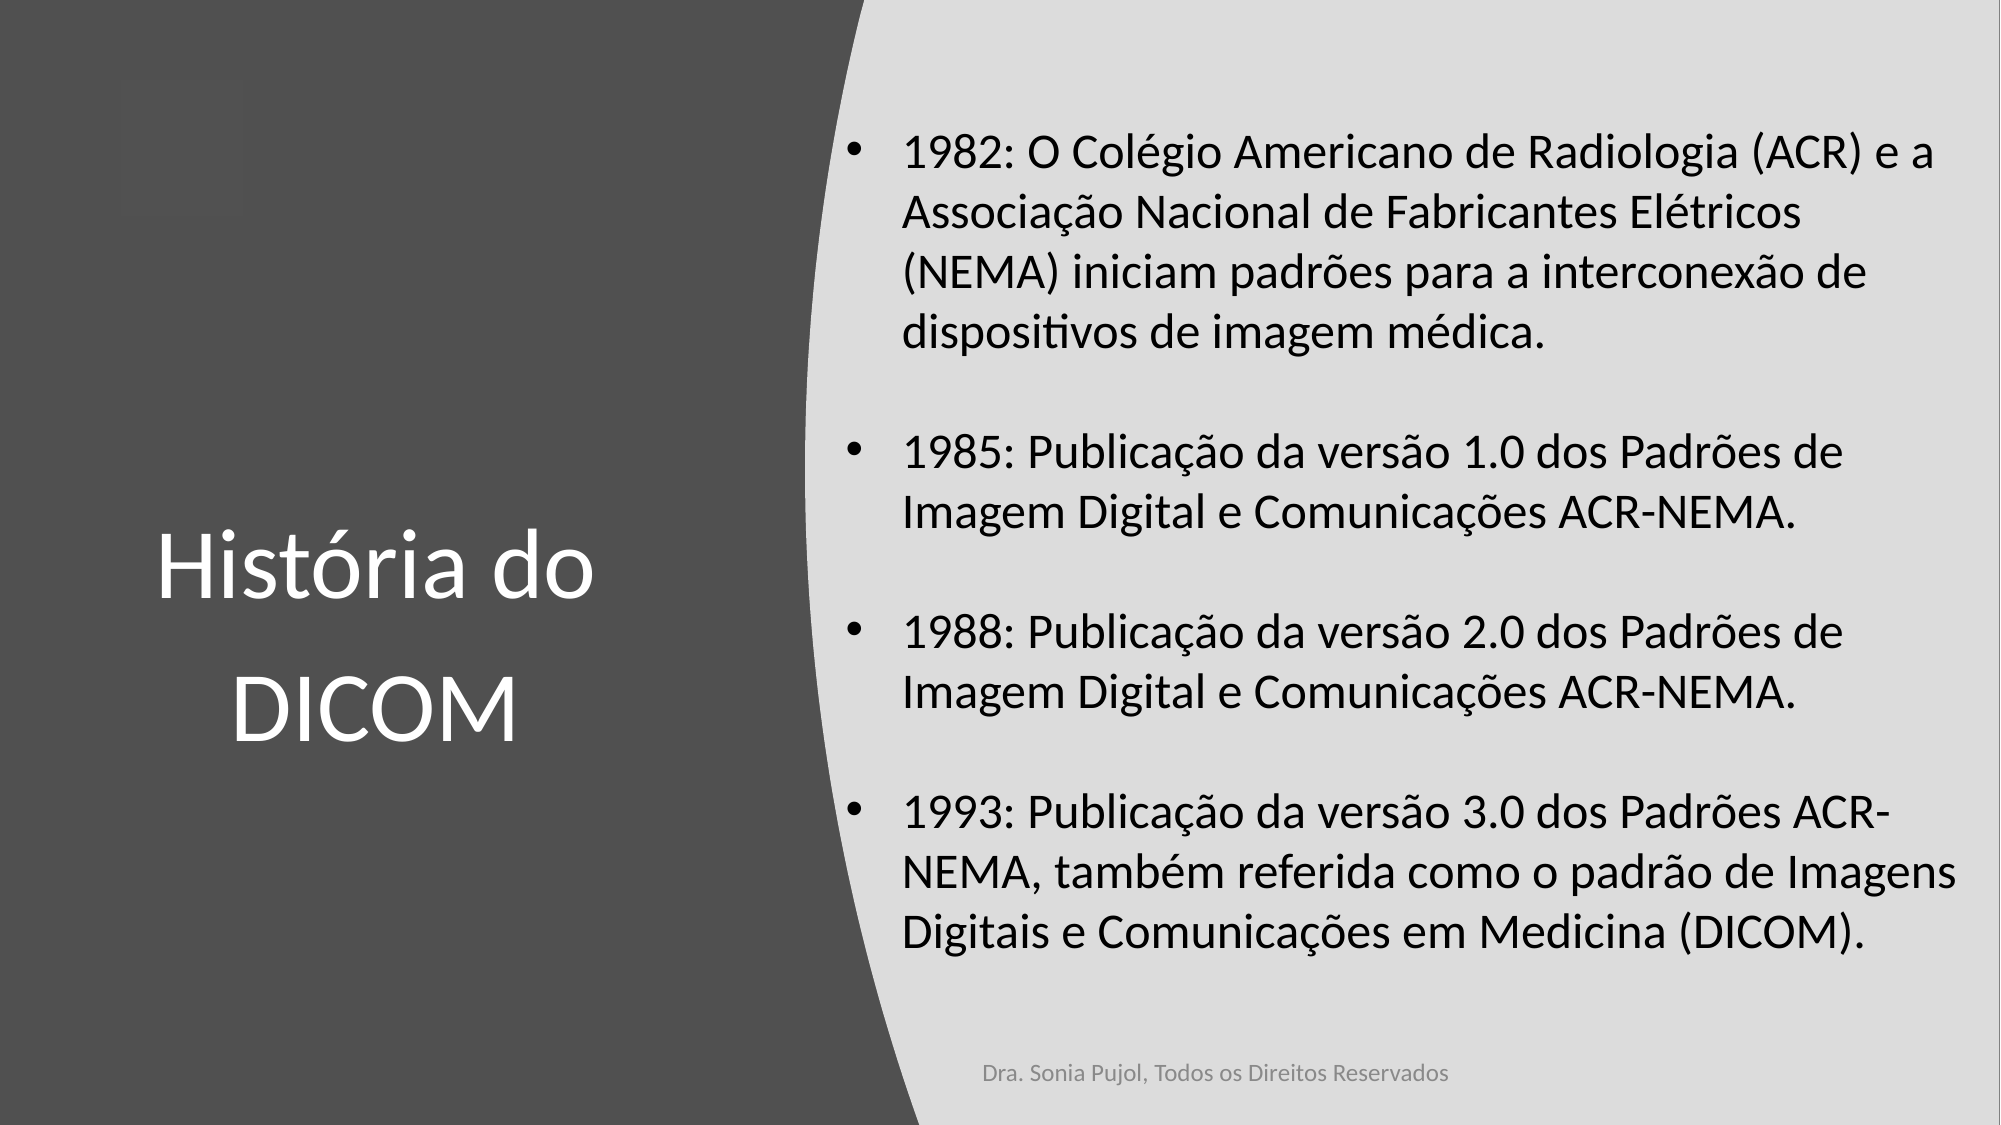

1982: O Colégio Americano de Radiologia (ACR) e a Associação Nacional de Fabricantes Elétricos (NEMA) iniciam padrões para a interconexão de dispositivos de imagem médica.

1985: Publicação da versão 1.0 dos Padrões de Imagem Digital e Comunicações ACR-NEMA.

1988: Publicação da versão 2.0 dos Padrões de Imagem Digital e Comunicações ACR-NEMA.

1993: Publicação da versão 3.0 dos Padrões ACR-NEMA, também referida como o padrão de Imagens Digitais e Comunicações em Medicina (DICOM).
10
História do DICOM
Dra. Sonia Pujol, Todos os Direitos Reservados